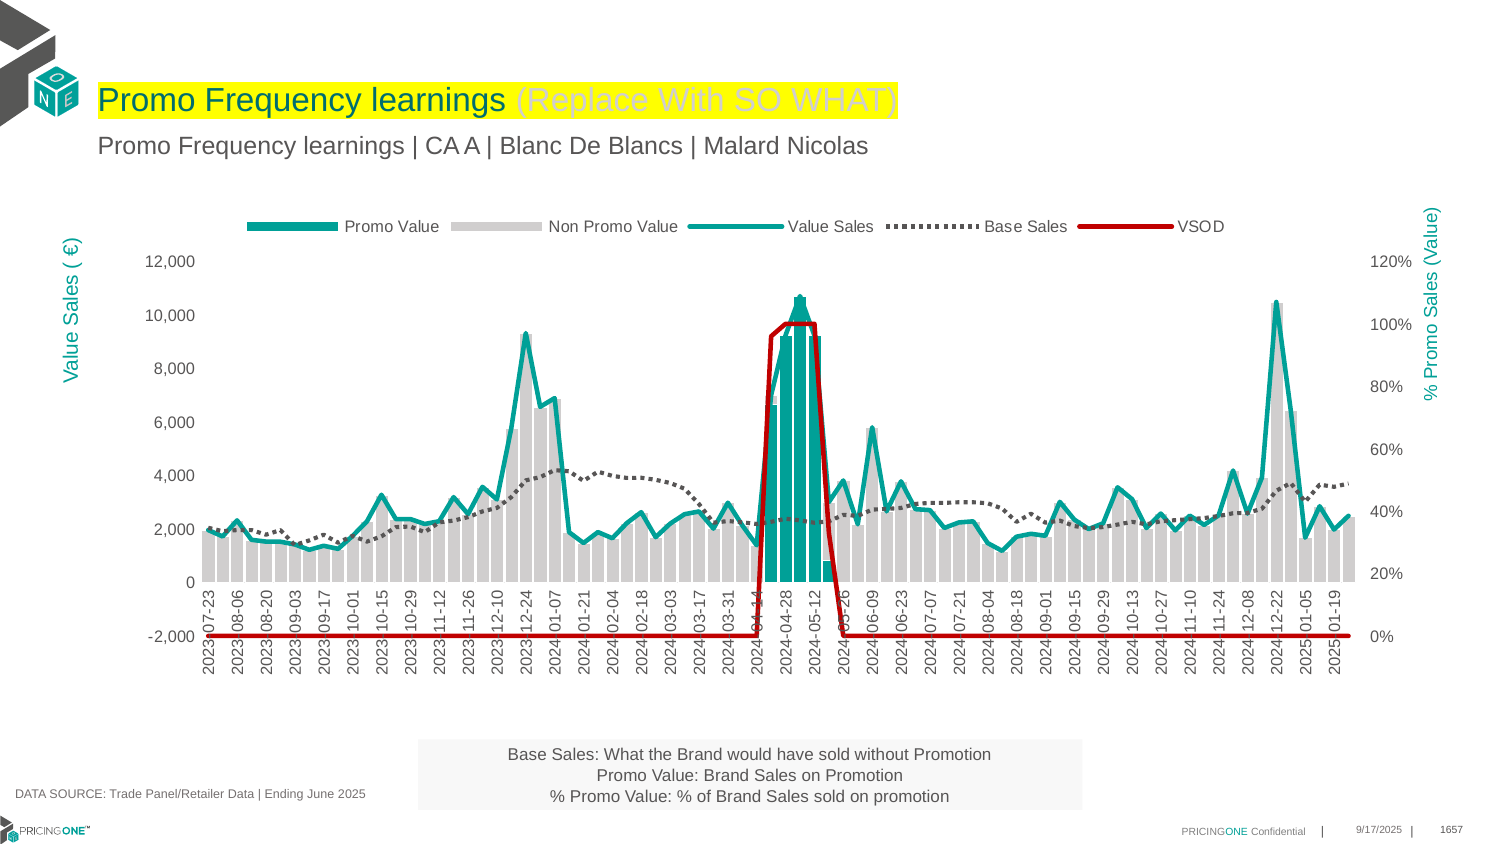

# Promo Frequency learnings (Replace With SO WHAT)
Promo Frequency learnings | CA A | Blanc De Blancs | Malard Nicolas

### Chart

| Category | Promo Value | Non Promo Value | Value Sales | Base Sales | VSOD |
|---|---|---|---|---|---|
| 45130 | 0.0 | 1959.0 | 1959.0 | 2042.0 | 0.0 |
| 45137 | 0.0 | 1717.0 | 1717.0 | 1914.0 | 0.0 |
| 45144 | 0.0 | 2318.0 | 2318.0 | 1956.0 | 0.0 |
| 45151 | 0.0 | 1592.0 | 1592.0 | 1956.0 | 0.0 |
| 45158 | 0.0 | 1525.0 | 1525.0 | 1784.0 | 0.0 |
| 45165 | 0.0 | 1521.0 | 1521.0 | 1956.0 | 0.0 |
| 45172 | 0.0 | 1420.0 | 1420.0 | 1396.0 | 0.0 |
| 45179 | 0.0 | 1219.0 | 1219.0 | 1570.0 | 0.0 |
| 45186 | 0.0 | 1368.0 | 1368.0 | 1784.0 | 0.0 |
| 45193 | 0.0 | 1253.0 | 1253.0 | 1484.0 | 0.0 |
| 45200 | 0.0 | 1734.0 | 1734.0 | 1742.0 | 0.0 |
| 45207 | 0.0 | 2282.0 | 2282.0 | 1526.0 | 0.0 |
| 45214 | 0.0 | 3276.0 | 3276.0 | 1722.0 | 0.0 |
| 45221 | 0.0 | 2366.0 | 2366.0 | 2066.0 | 0.0 |
| 45228 | 0.0 | 2368.0 | 2368.0 | 2090.0 | 0.0 |
| 45235 | 0.0 | 2184.0 | 2184.0 | 1876.0 | 0.0 |
| 45242 | 0.0 | 2287.0 | 2287.0 | 2244.0 | 0.0 |
| 45249 | 0.0 | 3188.0 | 3188.0 | 2310.0 | 0.0 |
| 45256 | 0.0 | 2551.0 | 2551.0 | 2440.0 | 0.0 |
| 45263 | 0.0 | 3574.0 | 3574.0 | 2654.0 | 0.0 |
| 45270 | 0.0 | 3102.0 | 3102.0 | 2784.0 | 0.0 |
| 45277 | 0.0 | 5766.0 | 5766.0 | 3189.0 | 0.0 |
| 45284 | 0.0 | 9319.0 | 9319.0 | 3815.0 | 0.0 |
| 45291 | 0.0 | 6563.0 | 6563.0 | 3937.0 | 0.0 |
| 45298 | 0.0 | 6891.0 | 6891.0 | 4198.0 | 0.0 |
| 45305 | 0.0 | 1878.0 | 1878.0 | 4156.0 | 0.0 |
| 45312 | 0.0 | 1473.0 | 1473.0 | 3796.0 | 0.0 |
| 45319 | 0.0 | 1881.0 | 1881.0 | 4140.0 | 0.0 |
| 45326 | 0.0 | 1651.0 | 1651.0 | 3984.0 | 0.0 |
| 45333 | 0.0 | 2215.0 | 2215.0 | 3906.0 | 0.0 |
| 45340 | 0.0 | 2624.0 | 2624.0 | 3914.0 | 0.0 |
| 45347 | 0.0 | 1690.0 | 1690.0 | 3836.0 | 0.0 |
| 45354 | 0.0 | 2193.0 | 2193.0 | 3720.0 | 0.0 |
| 45361 | 0.0 | 2549.0 | 2549.0 | 3500.0 | 0.0 |
| 45368 | 0.0 | 2651.0 | 2651.0 | 2930.0 | 0.0 |
| 45375 | 0.0 | 2010.0 | 2010.0 | 2232.0 | 0.0 |
| 45382 | 0.0 | 2977.0 | 2977.0 | 2294.0 | 0.0 |
| 45389 | 0.0 | 2133.0 | 2133.0 | 2248.0 | 0.0 |
| 45396 | 0.0 | 1386.0 | 1386.0 | 2184.0 | 0.0 |
| 45403 | 6673.0 | 330.0 | 7003.0 | 2264.0 | 0.96 |
| 45410 | 9238.0 | -1.0 | 9237.0 | 2380.0 | 1.0 |
| 45417 | 10703.0 | 1.0 | 10704.0 | 2318.0 | 1.0 |
| 45424 | 9228.0 | 1.0 | 9229.0 | 2230.0 | 1.0 |
| 45431 | 822.0 | 2177.0 | 2999.0 | 2284.0 | 0.33 |
| 45438 | 0.0 | 3812.0 | 3812.0 | 2526.0 | 0.0 |
| 45445 | 0.0 | 2169.0 | 2169.0 | 2488.0 | 0.0 |
| 45452 | 0.0 | 5799.0 | 5799.0 | 2722.0 | 0.0 |
| 45459 | 0.0 | 2656.0 | 2656.0 | 2746.0 | 0.0 |
| 45466 | 0.0 | 3779.0 | 3779.0 | 2784.0 | 0.0 |
| 45473 | 0.0 | 2736.0 | 2736.0 | 2934.0 | 0.0 |
| 45480 | 0.0 | 2702.0 | 2702.0 | 2972.0 | 0.0 |
| 45487 | 0.0 | 2036.0 | 2036.0 | 2972.0 | 0.0 |
| 45494 | 0.0 | 2241.0 | 2241.0 | 2996.0 | 0.0 |
| 45501 | 0.0 | 2282.0 | 2282.0 | 2996.0 | 0.0 |
| 45508 | 0.0 | 1470.0 | 1470.0 | 2958.0 | 0.0 |
| 45515 | 0.0 | 1179.0 | 1179.0 | 2762.0 | 0.0 |
| 45522 | 0.0 | 1708.0 | 1708.0 | 2262.0 | 0.0 |
| 45529 | 0.0 | 1817.0 | 1817.0 | 2568.0 | 0.0 |
| 45536 | 0.0 | 1741.0 | 1741.0 | 2232.0 | 0.0 |
| 45543 | 0.0 | 3010.0 | 3010.0 | 2310.0 | 0.0 |
| 45550 | 0.0 | 2348.0 | 2348.0 | 2106.0 | 0.0 |
| 45557 | 0.0 | 1994.0 | 1994.0 | 2028.0 | 0.0 |
| 45564 | 0.0 | 2209.0 | 2209.0 | 2068.0 | 0.0 |
| 45571 | 0.0 | 3555.0 | 3555.0 | 2160.0 | 0.0 |
| 45578 | 0.0 | 3111.0 | 3111.0 | 2264.0 | 0.0 |
| 45585 | 0.0 | 2033.0 | 2033.0 | 2170.0 | 0.0 |
| 45592 | 0.0 | 2573.0 | 2573.0 | 2286.0 | 0.0 |
| 45599 | 0.0 | 1944.0 | 1944.0 | 2326.0 | 0.0 |
| 45606 | 0.0 | 2497.0 | 2497.0 | 2364.0 | 0.0 |
| 45613 | 0.0 | 2150.0 | 2150.0 | 2404.0 | 0.0 |
| 45620 | 0.0 | 2503.0 | 2503.0 | 2482.0 | 0.0 |
| 45627 | 0.0 | 4185.0 | 4185.0 | 2584.0 | 0.0 |
| 45634 | 0.0 | 2569.0 | 2569.0 | 2598.0 | 0.0 |
| 45641 | 0.0 | 3922.0 | 3922.0 | 2754.0 | 0.0 |
| 45648 | 0.0 | 10483.0 | 10483.0 | 3426.0 | 0.0 |
| 45655 | 0.0 | 6424.0 | 6424.0 | 3716.0 | 0.0 |
| 45662 | 0.0 | 1671.0 | 1671.0 | 3012.0 | 0.0 |
| 45669 | 0.0 | 2847.0 | 2847.0 | 3654.0 | 0.0 |
| 45676 | 0.0 | 1975.0 | 1975.0 | 3576.0 | 0.0 |
| 45683 | 0.0 | 2489.0 | 2489.0 | 3700.0 | 0.0 |
% Promo Sales (Value)
Value Sales ( €)
Base Sales: What the Brand would have sold without Promotion
Promo Value: Brand Sales on Promotion
% Promo Value: % of Brand Sales sold on promotion
DATA SOURCE: Trade Panel/Retailer Data | Ending June 2025

9/17/2025
1657